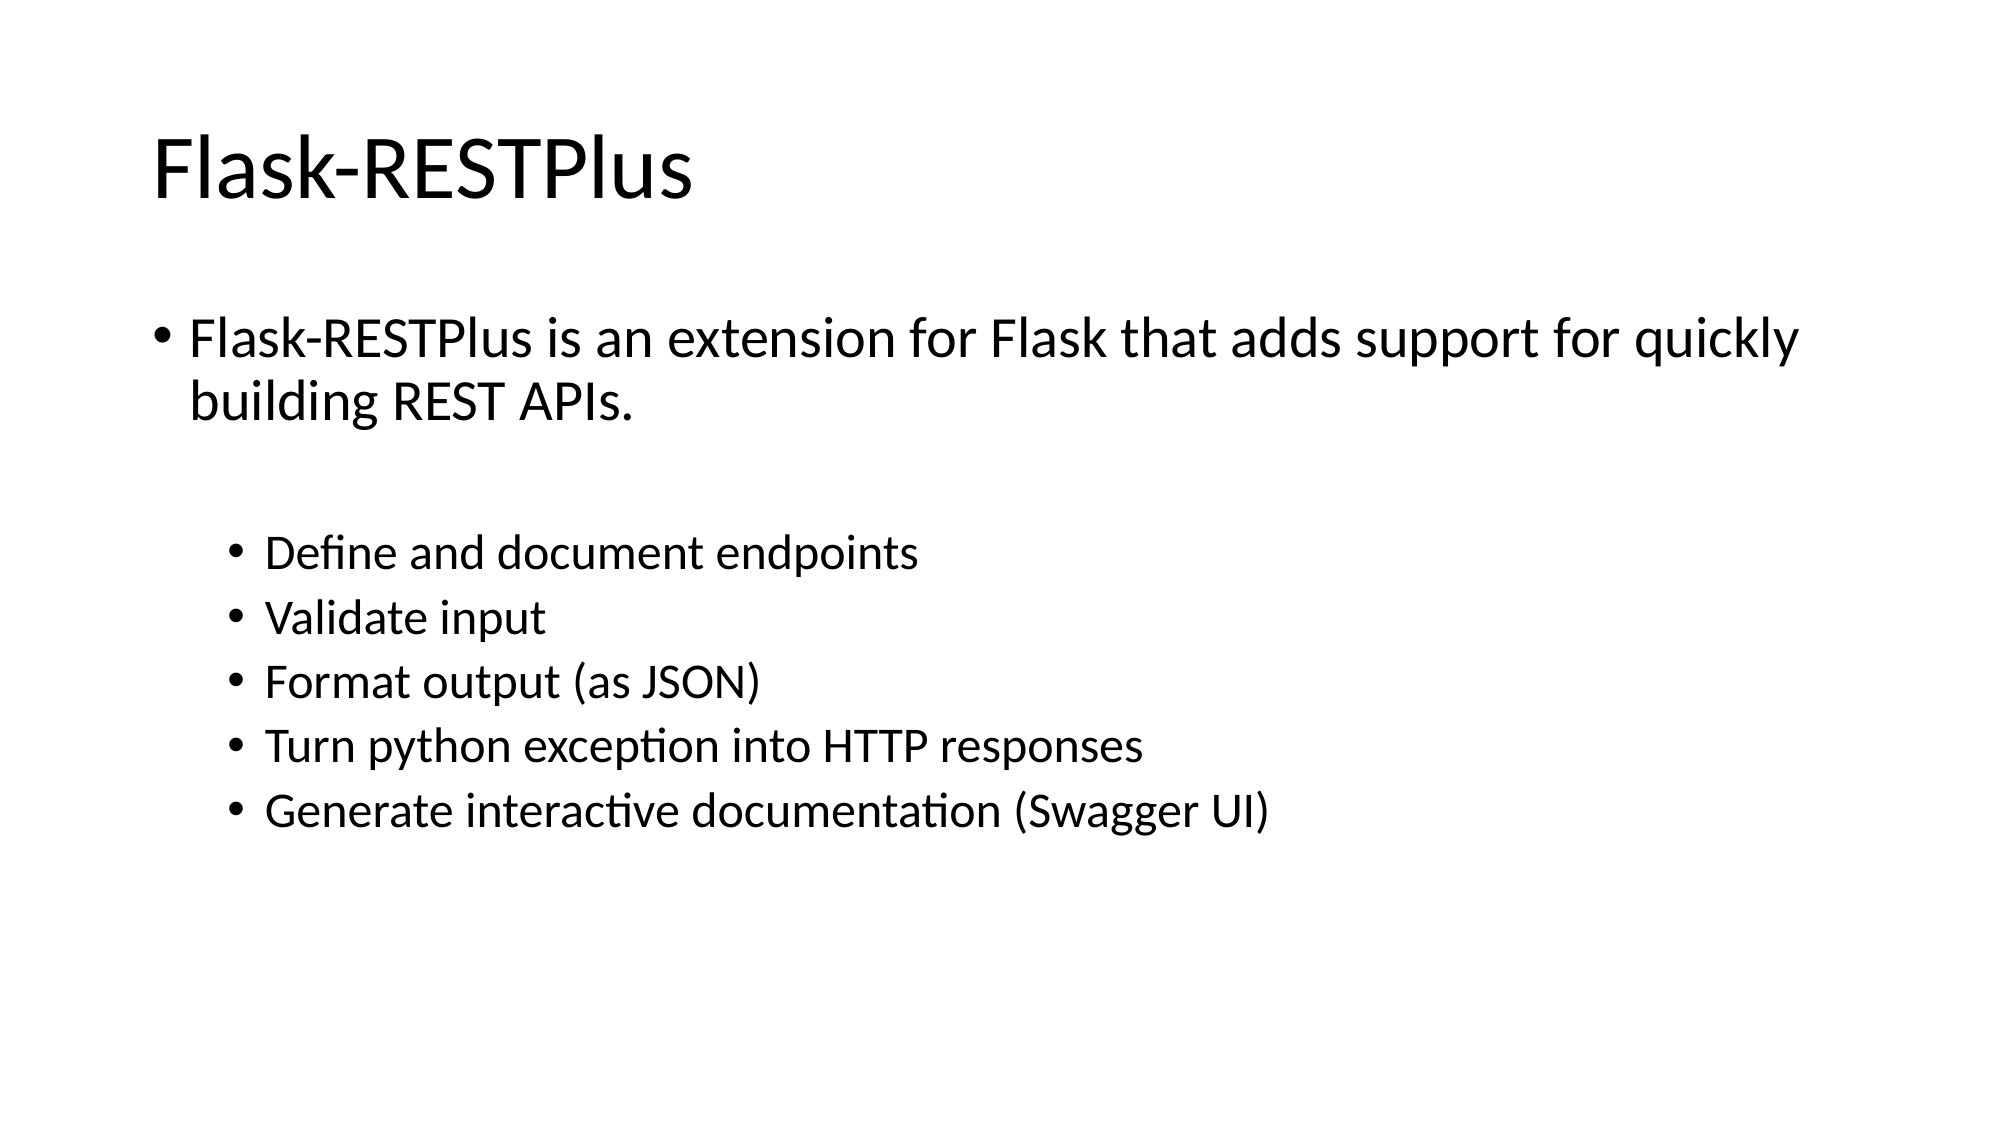

# Flask-RESTPlus
Flask-RESTPlus is an extension for Flask that adds support for quickly building REST APIs.

Define and document endpoints
Validate input
Format output (as JSON)
Turn python exception into HTTP responses
Generate interactive documentation (Swagger UI)